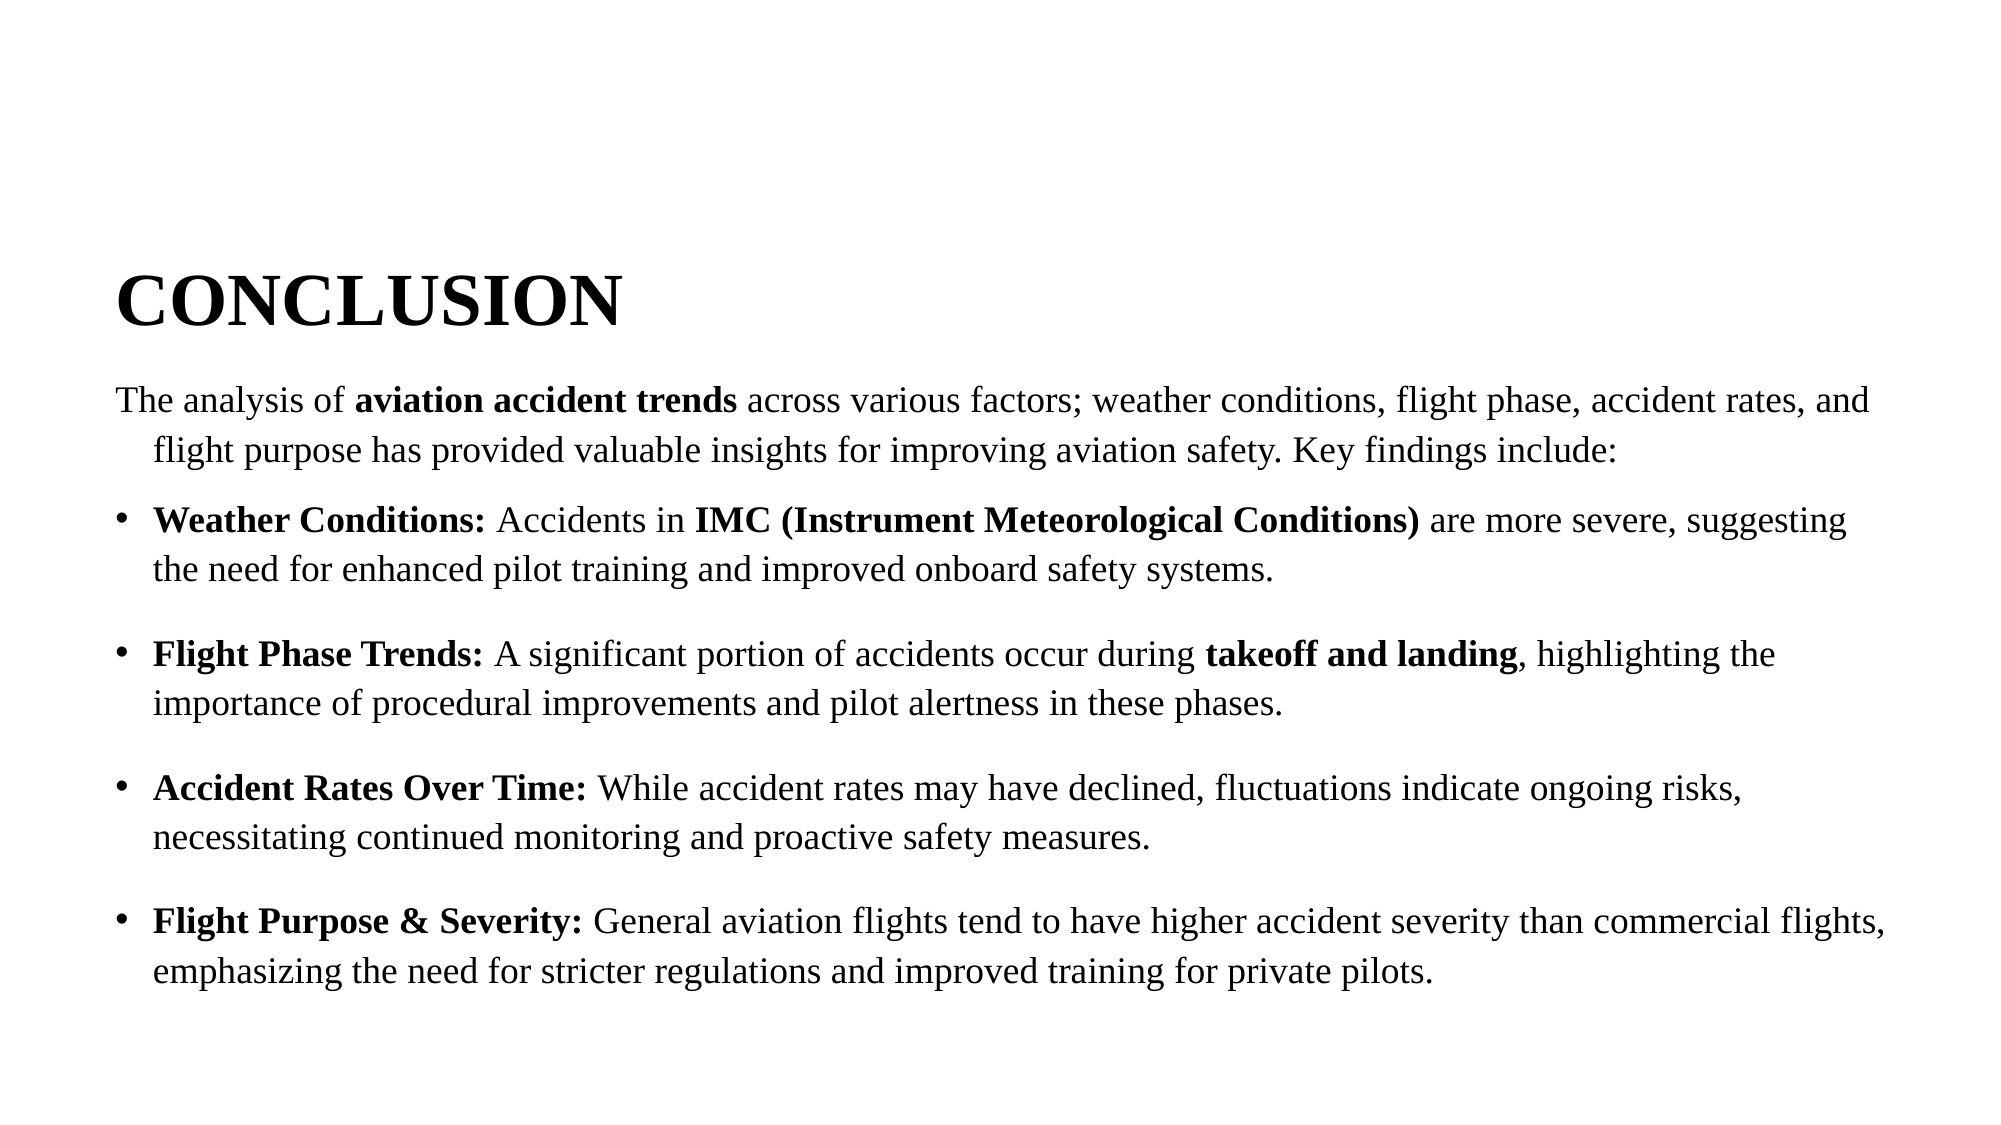

# CONCLUSION
The analysis of aviation accident trends across various factors; weather conditions, flight phase, accident rates, and flight purpose has provided valuable insights for improving aviation safety. Key findings include:
Weather Conditions: Accidents in IMC (Instrument Meteorological Conditions) are more severe, suggesting the need for enhanced pilot training and improved onboard safety systems.
Flight Phase Trends: A significant portion of accidents occur during takeoff and landing, highlighting the importance of procedural improvements and pilot alertness in these phases.
Accident Rates Over Time: While accident rates may have declined, fluctuations indicate ongoing risks, necessitating continued monitoring and proactive safety measures.
Flight Purpose & Severity: General aviation flights tend to have higher accident severity than commercial flights, emphasizing the need for stricter regulations and improved training for private pilots.